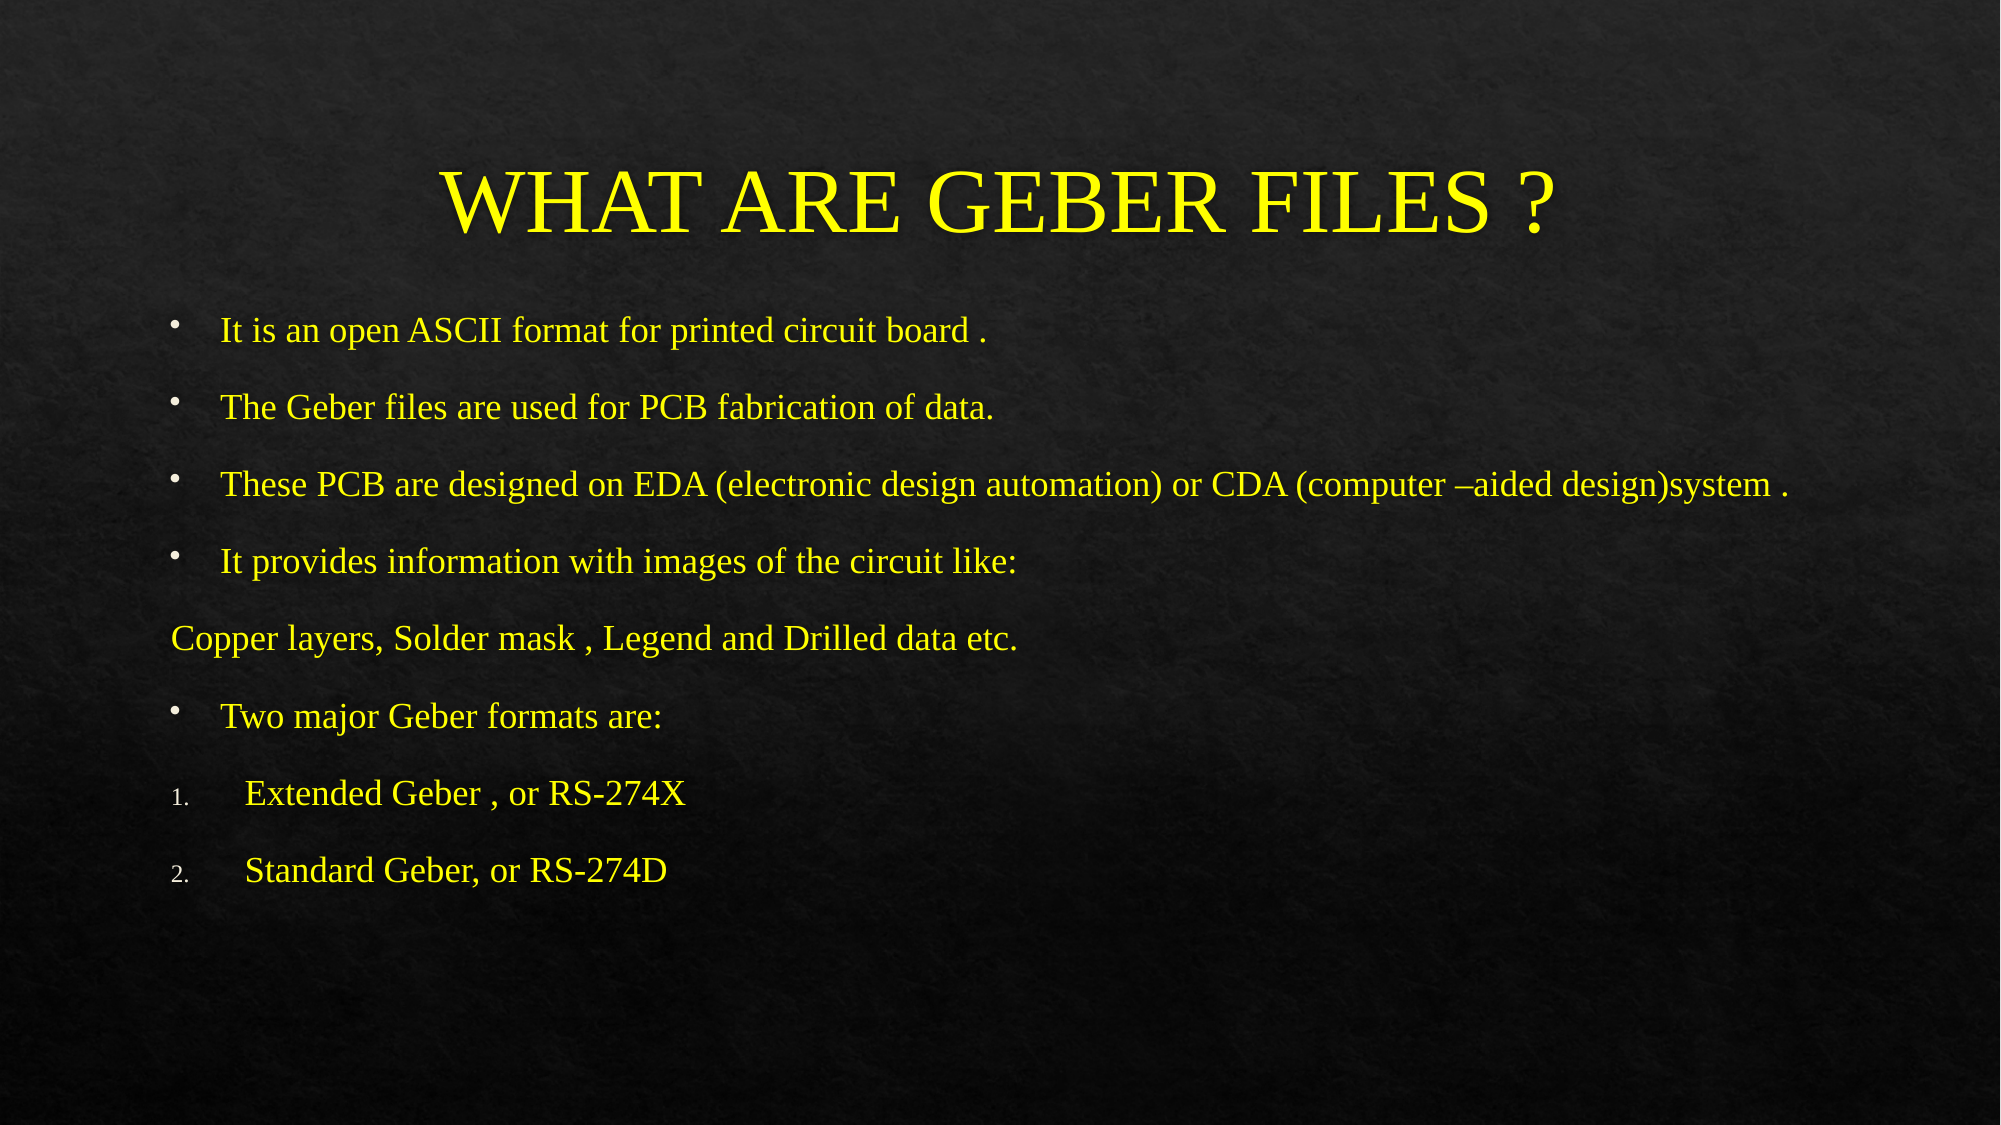

# WHAT ARE GEBER FILES ?
It is an open ASCII format for printed circuit board .
The Geber files are used for PCB fabrication of data.
These PCB are designed on EDA (electronic design automation) or CDA (computer –aided design)system .
It provides information with images of the circuit like:
Copper layers, Solder mask , Legend and Drilled data etc.
Two major Geber formats are:
Extended Geber , or RS-274X
Standard Geber, or RS-274D